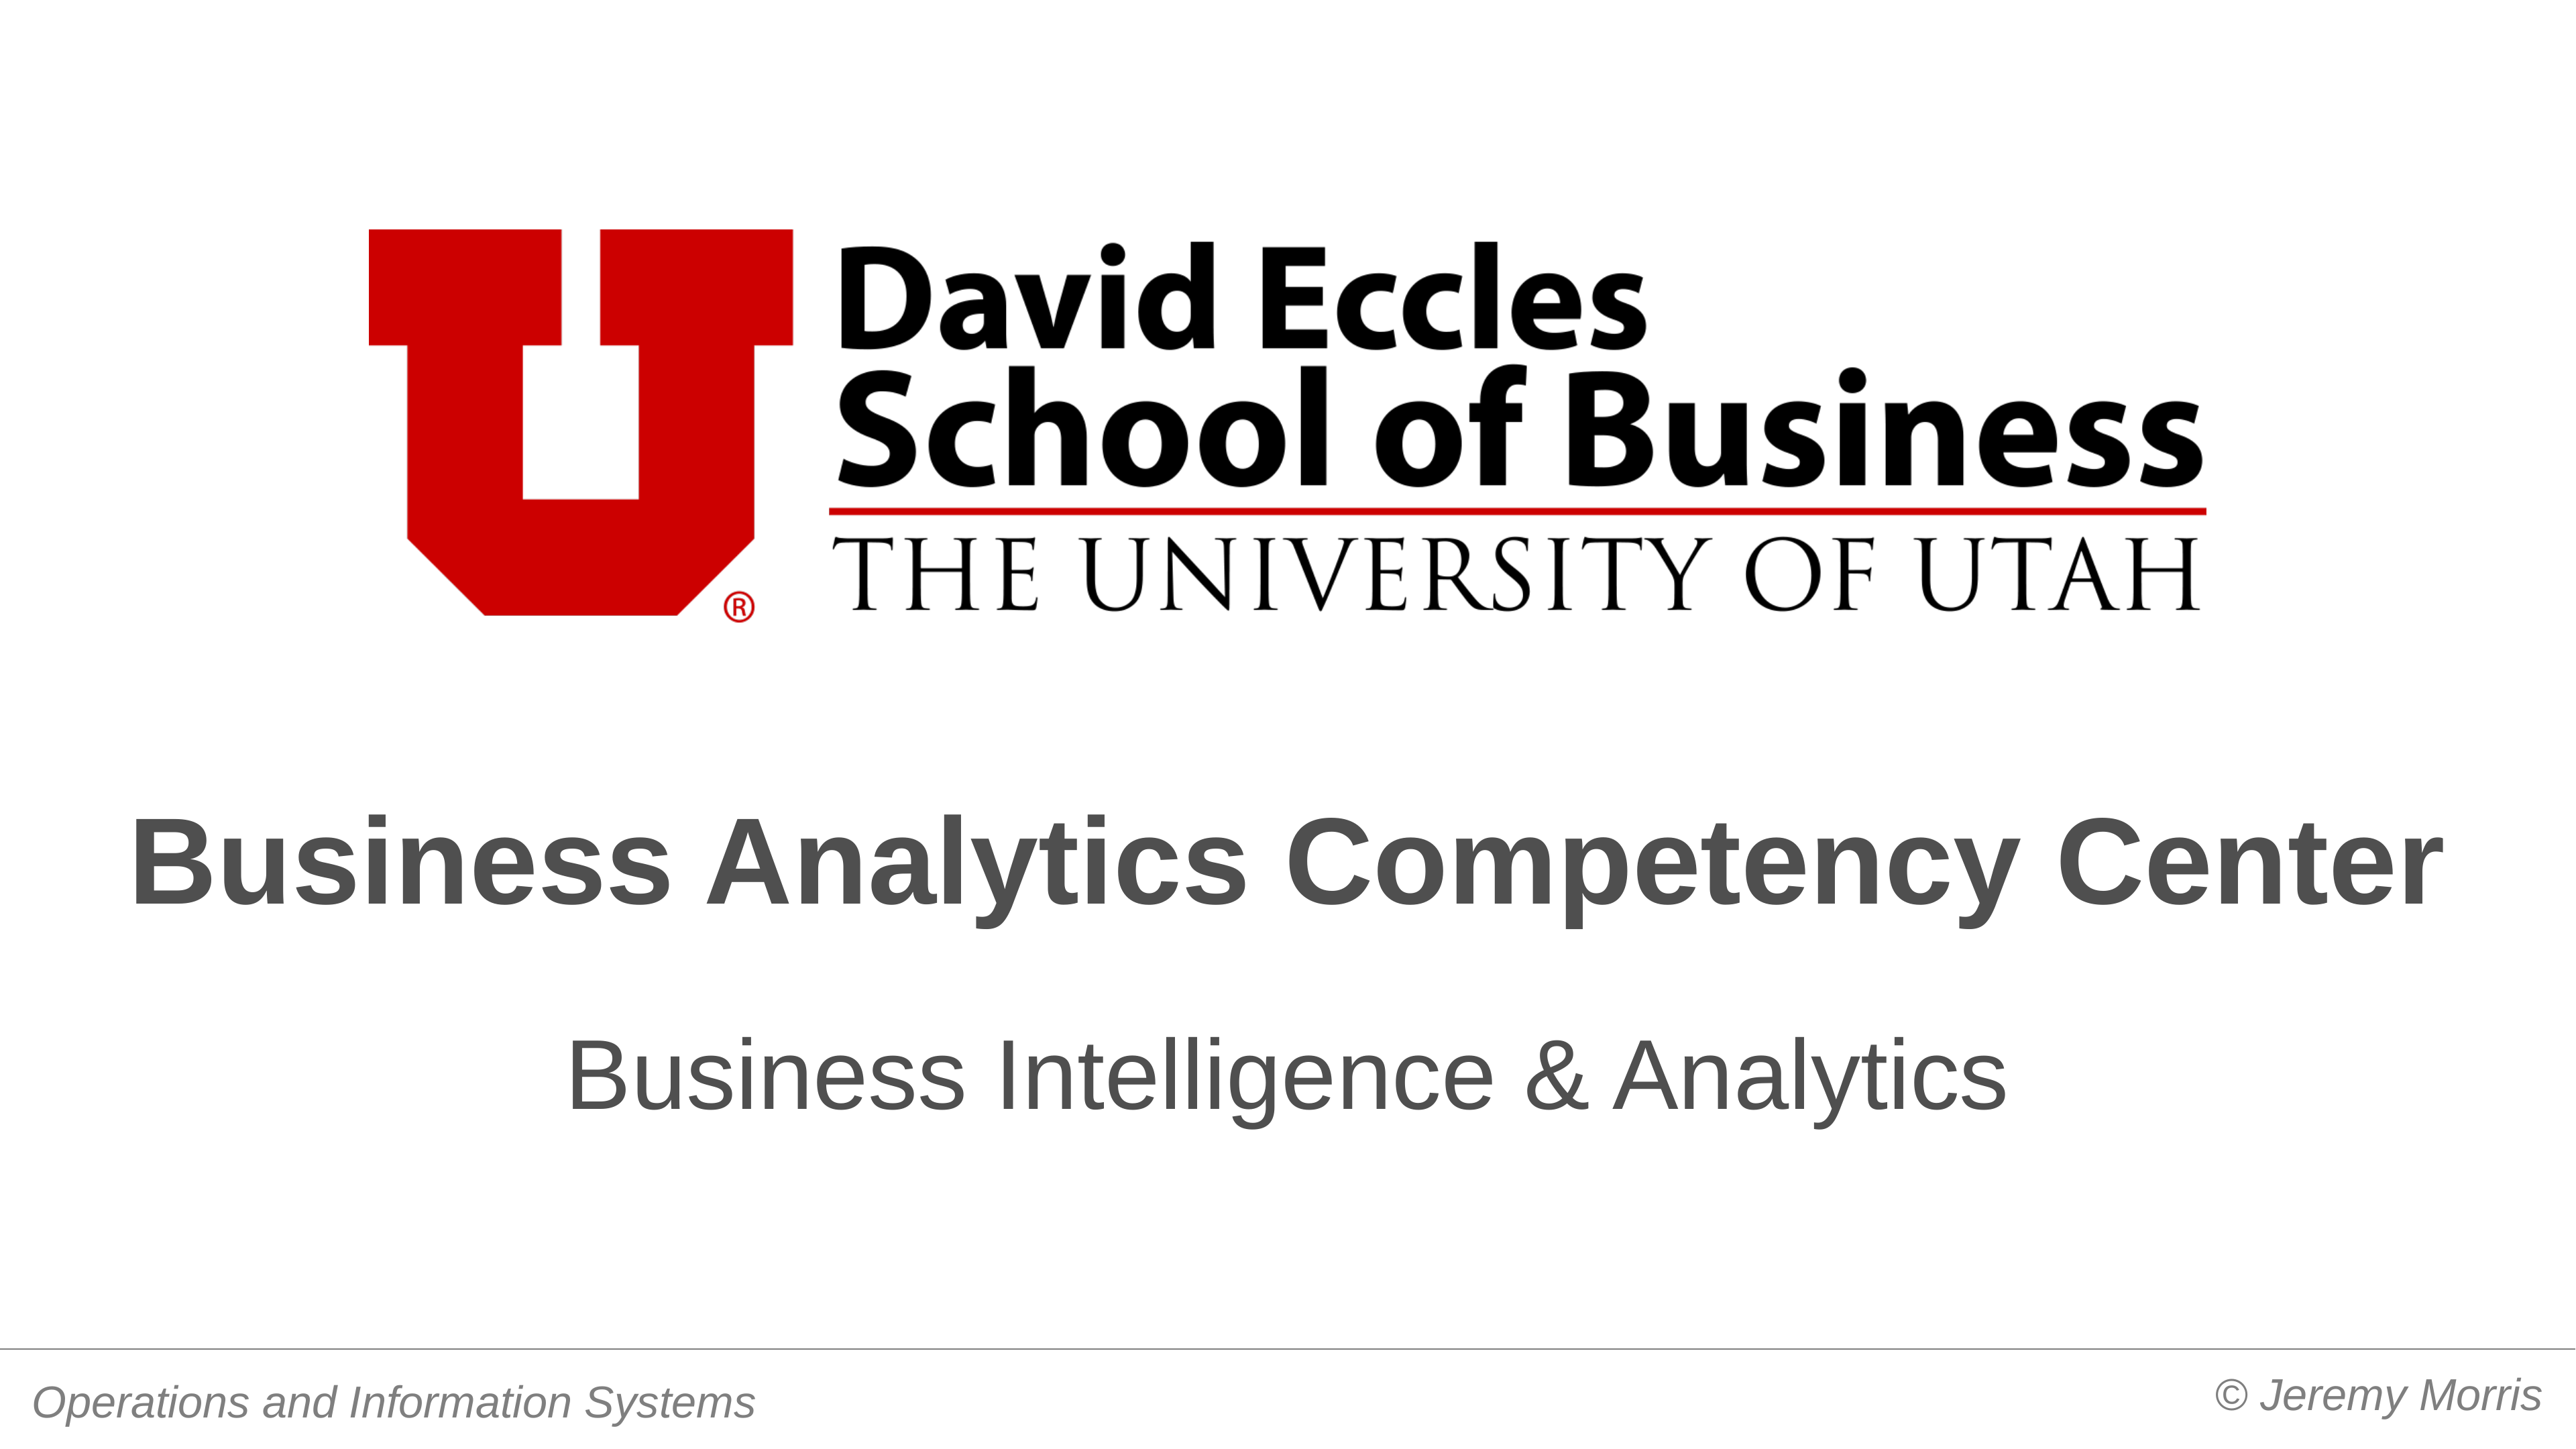

Business Analytics Competency Center
Business Intelligence & Analytics